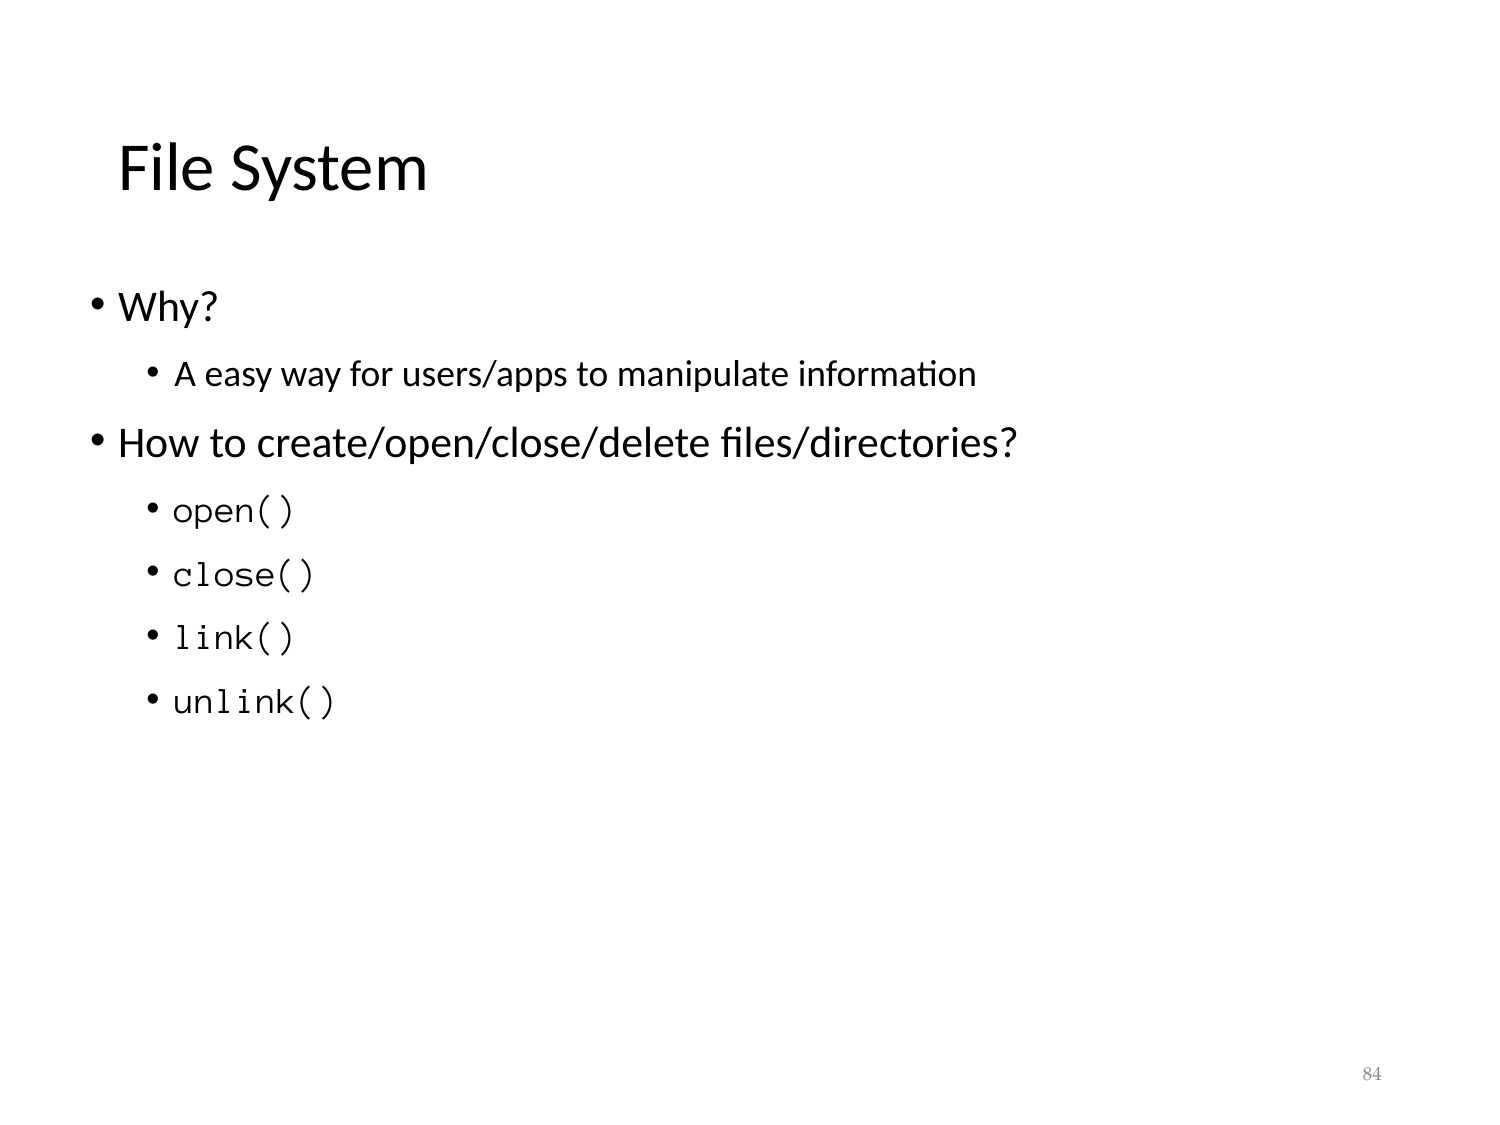

# File System
Why?
A easy way for users/apps to manipulate information
How to create/open/close/delete files/directories?
open()
close()
link()
unlink()
84